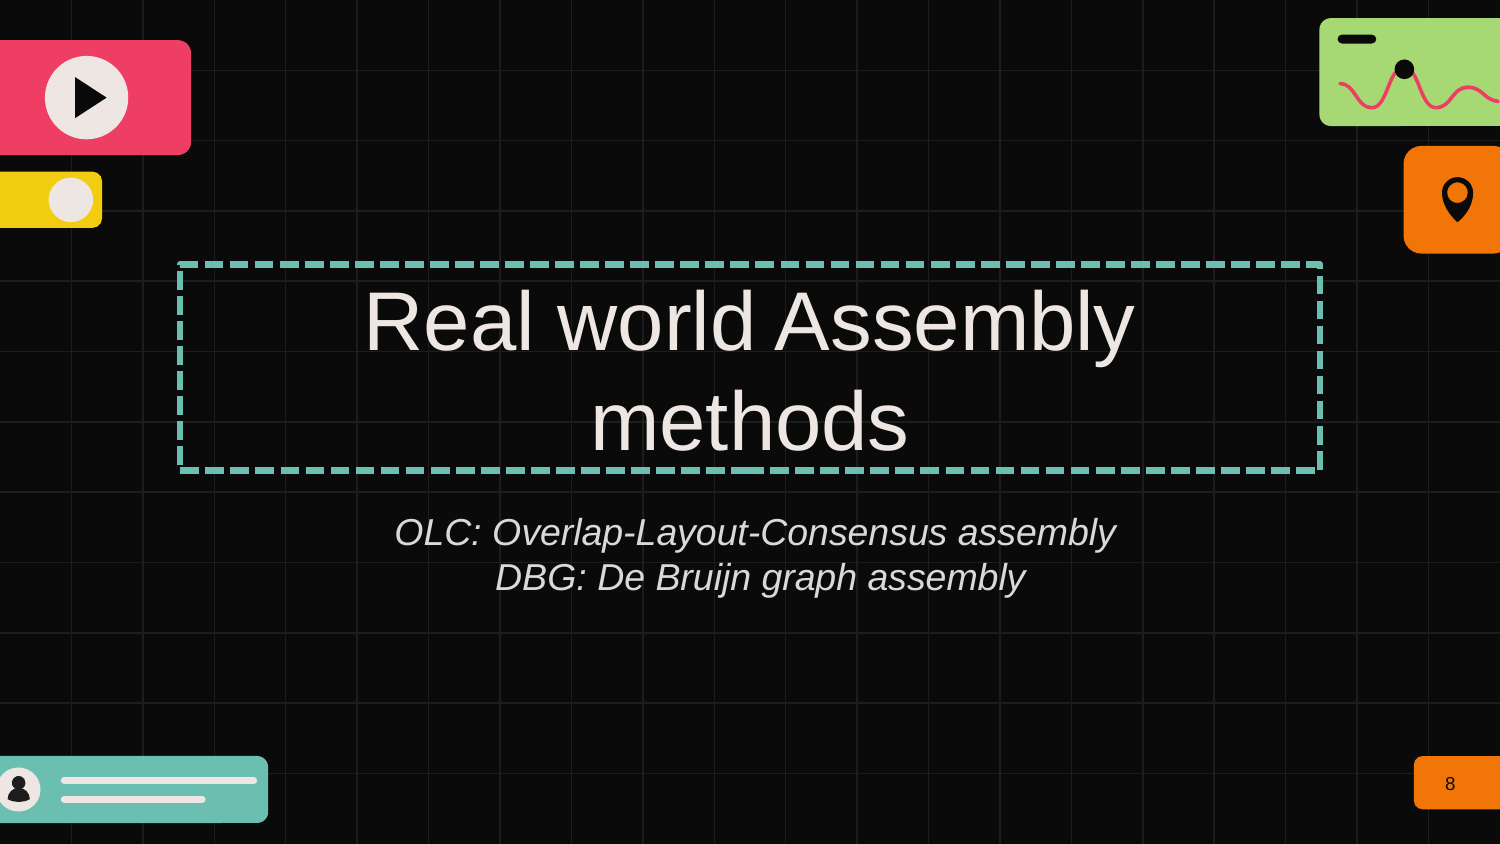

# Real world Assembly methods
OLC: Overlap-Layout-Consensus assembly
DBG: De Bruijn graph assembly

8